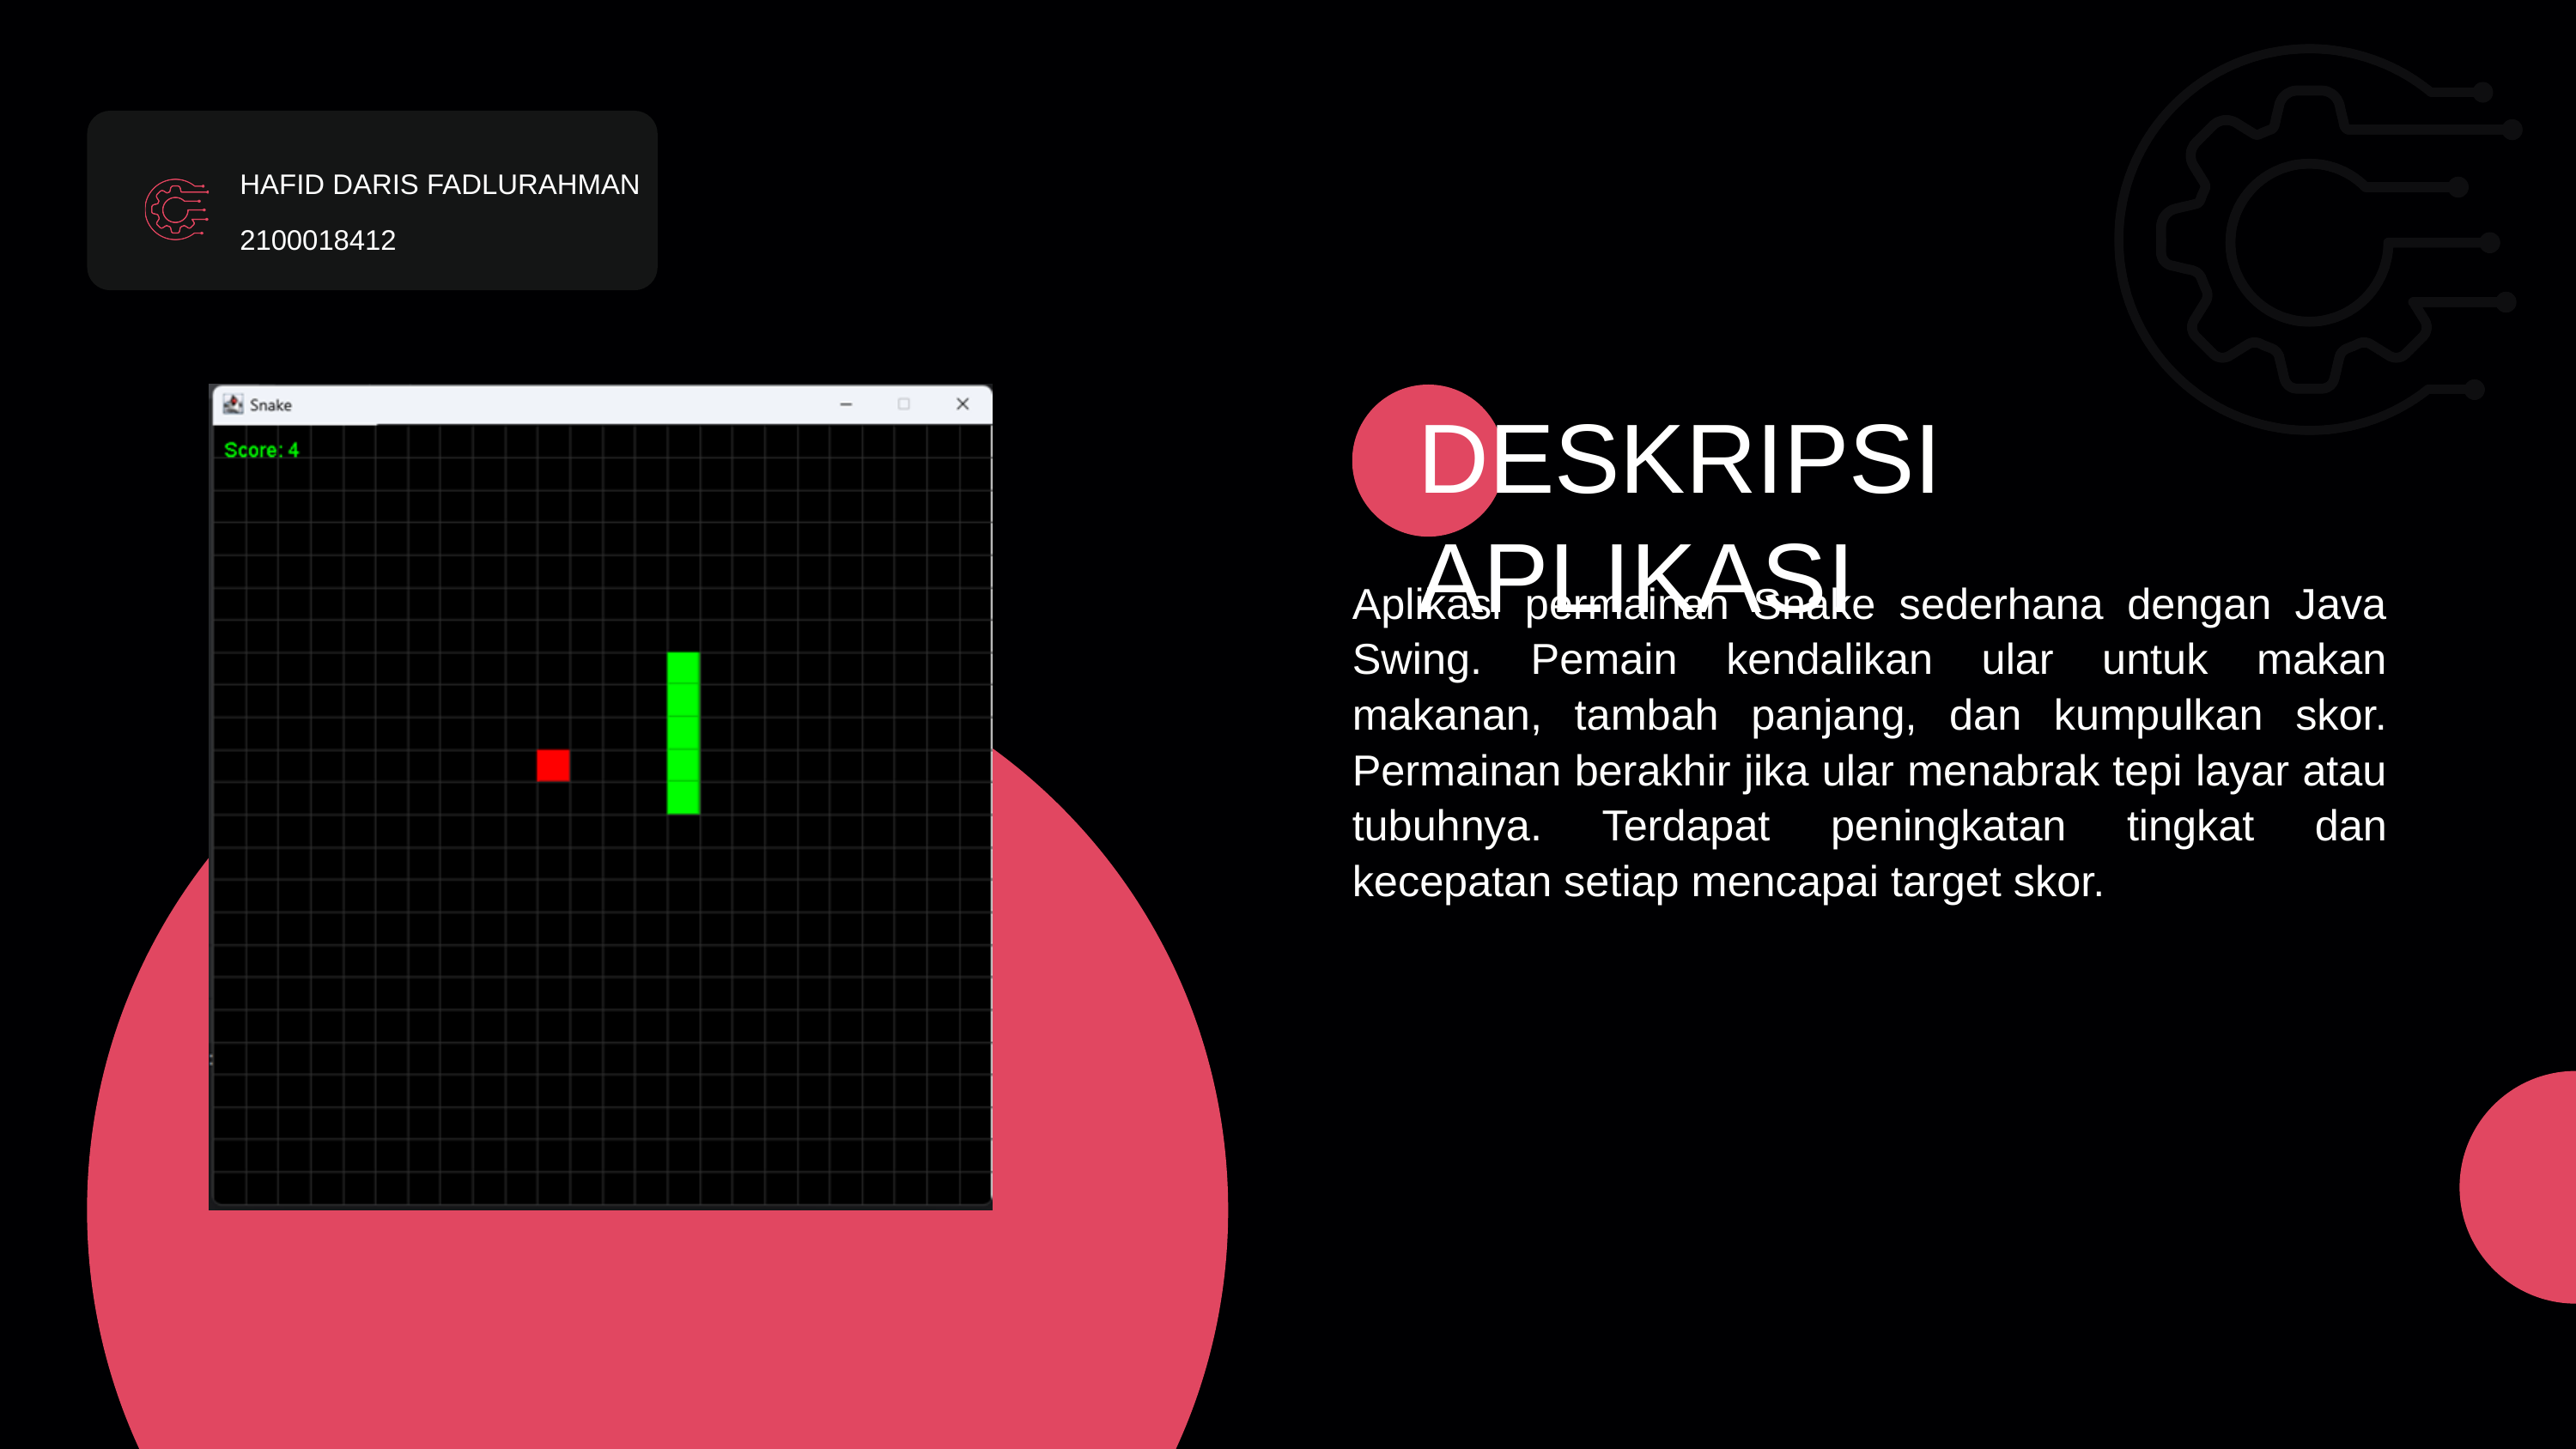

HAFID DARIS FADLURAHMAN

2100018412

DESKRIPSI APLIKASI
Aplikasi permainan Snake sederhana dengan Java Swing. Pemain kendalikan ular untuk makan makanan, tambah panjang, dan kumpulkan skor. Permainan berakhir jika ular menabrak tepi layar atau tubuhnya. Terdapat peningkatan tingkat dan kecepatan setiap mencapai target skor.